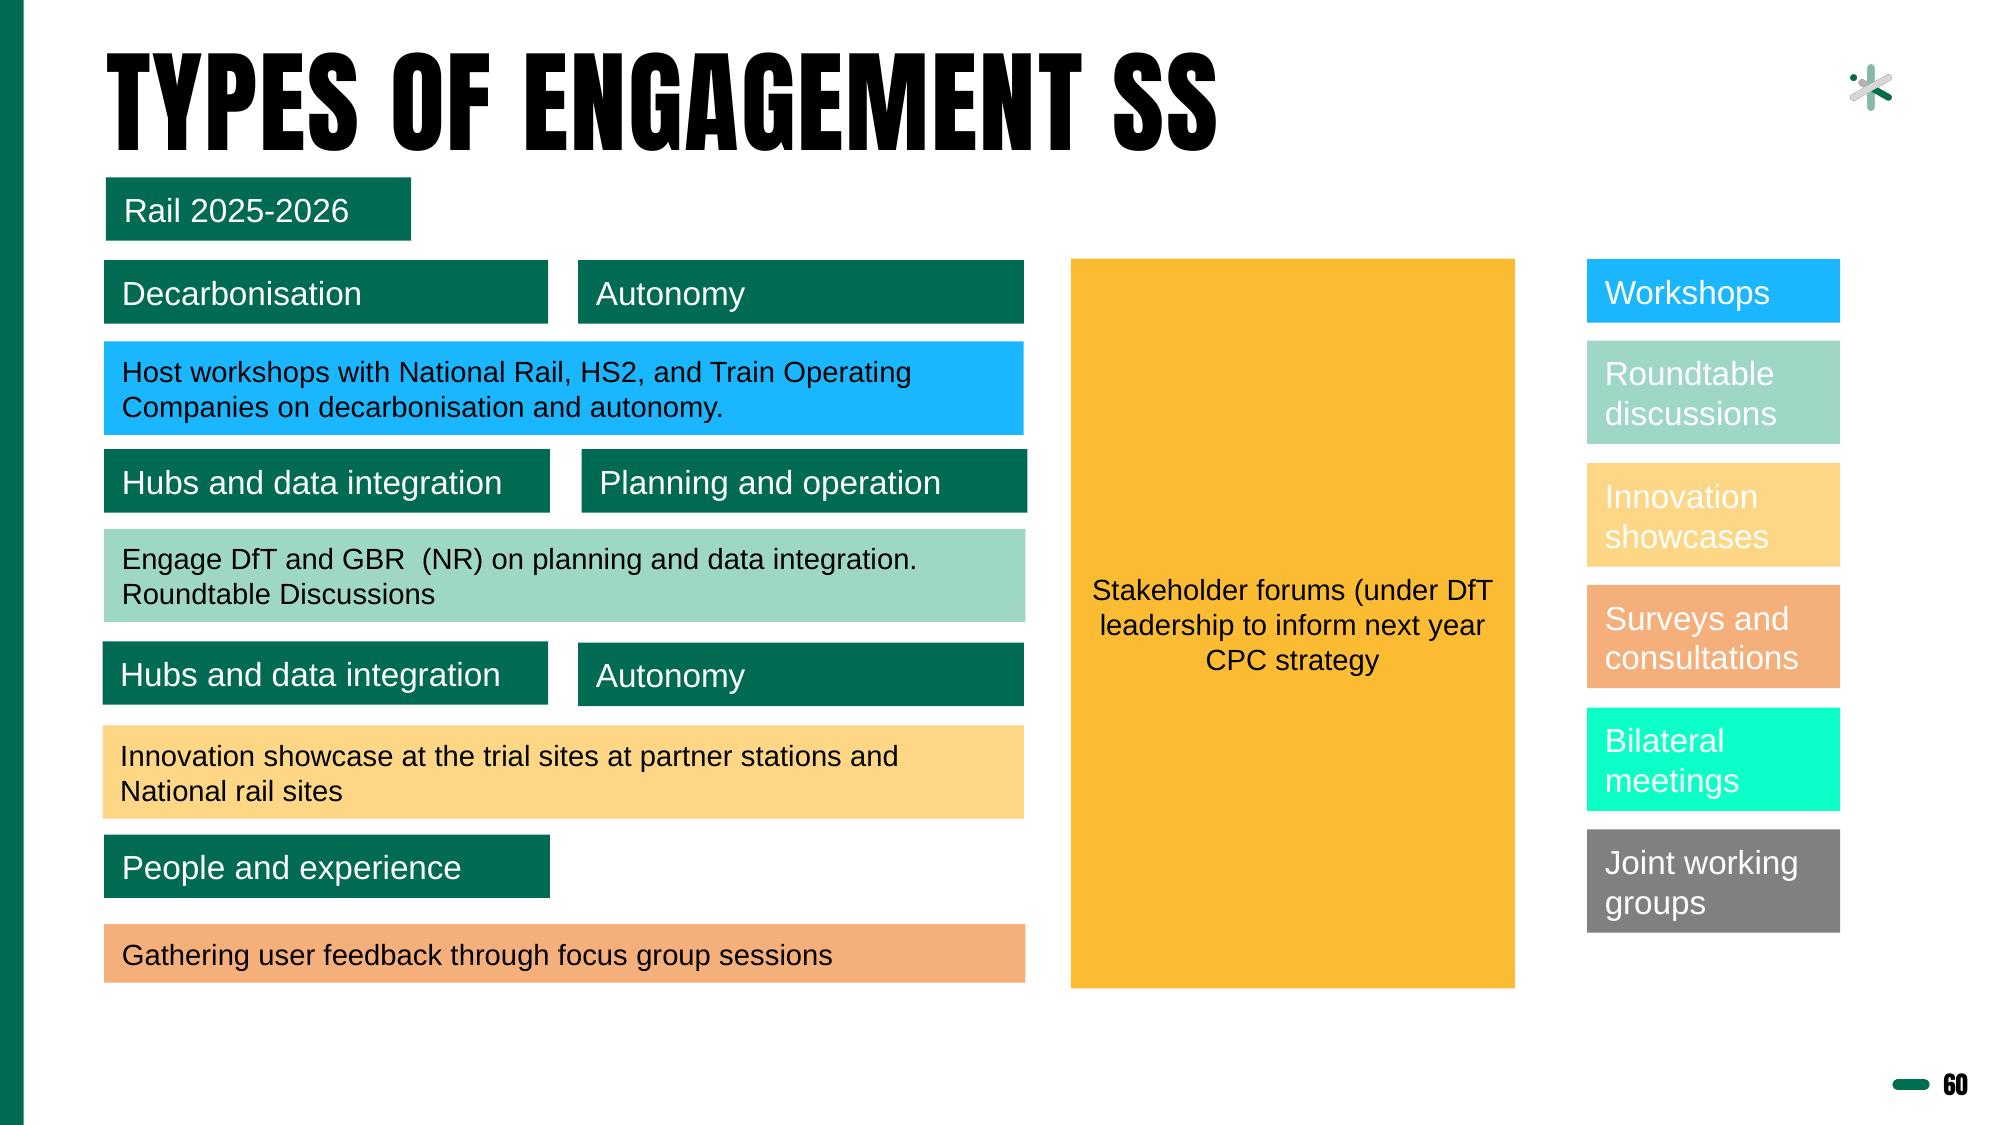

# Types of Engagement SS
Rail 2025-2026
Decarbonisation
Autonomy
Workshops
Stakeholder forums (under DfT leadership to inform next year CPC strategy

Roundtable discussions
Host workshops with National Rail, HS2, and Train Operating Companies on decarbonisation and autonomy.
Hubs and data integration
Planning and operation
Innovation showcases
Engage DfT and GBR  (NR) on planning and data integration. Roundtable Discussions
Surveys and consultations
Hubs and data integration
Autonomy
Lorem ipsum
Bilateral meetings
Lorem ipsum dolor sit amet
Innovation showcase at the trial sites at partner stations and National rail sites
Joint working groups
People and experience
Gathering user feedback through focus group sessions